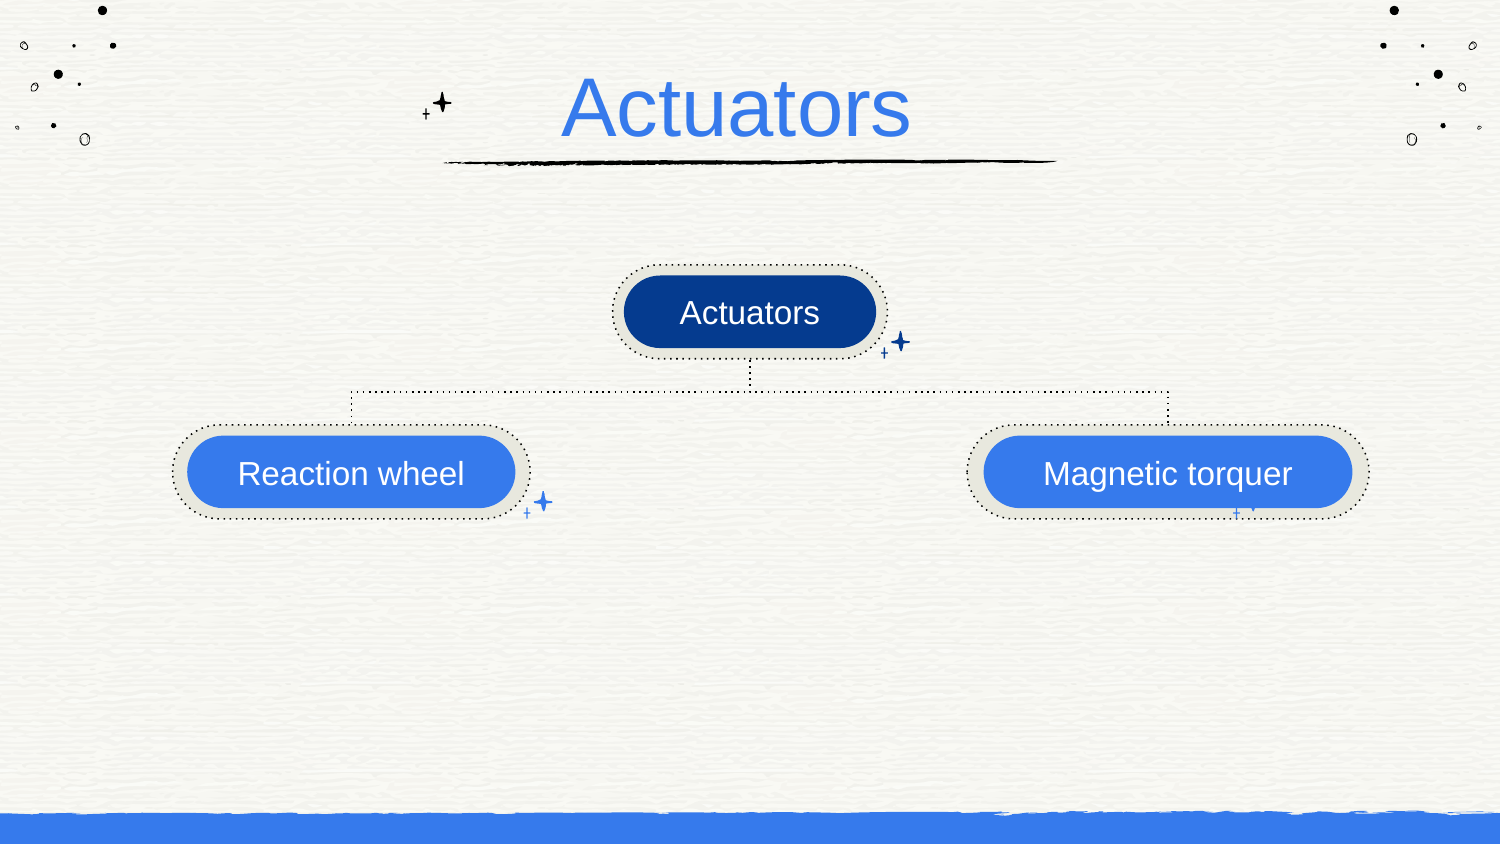

# Actuators

Actuators

Reaction wheel

Magnetic torquer